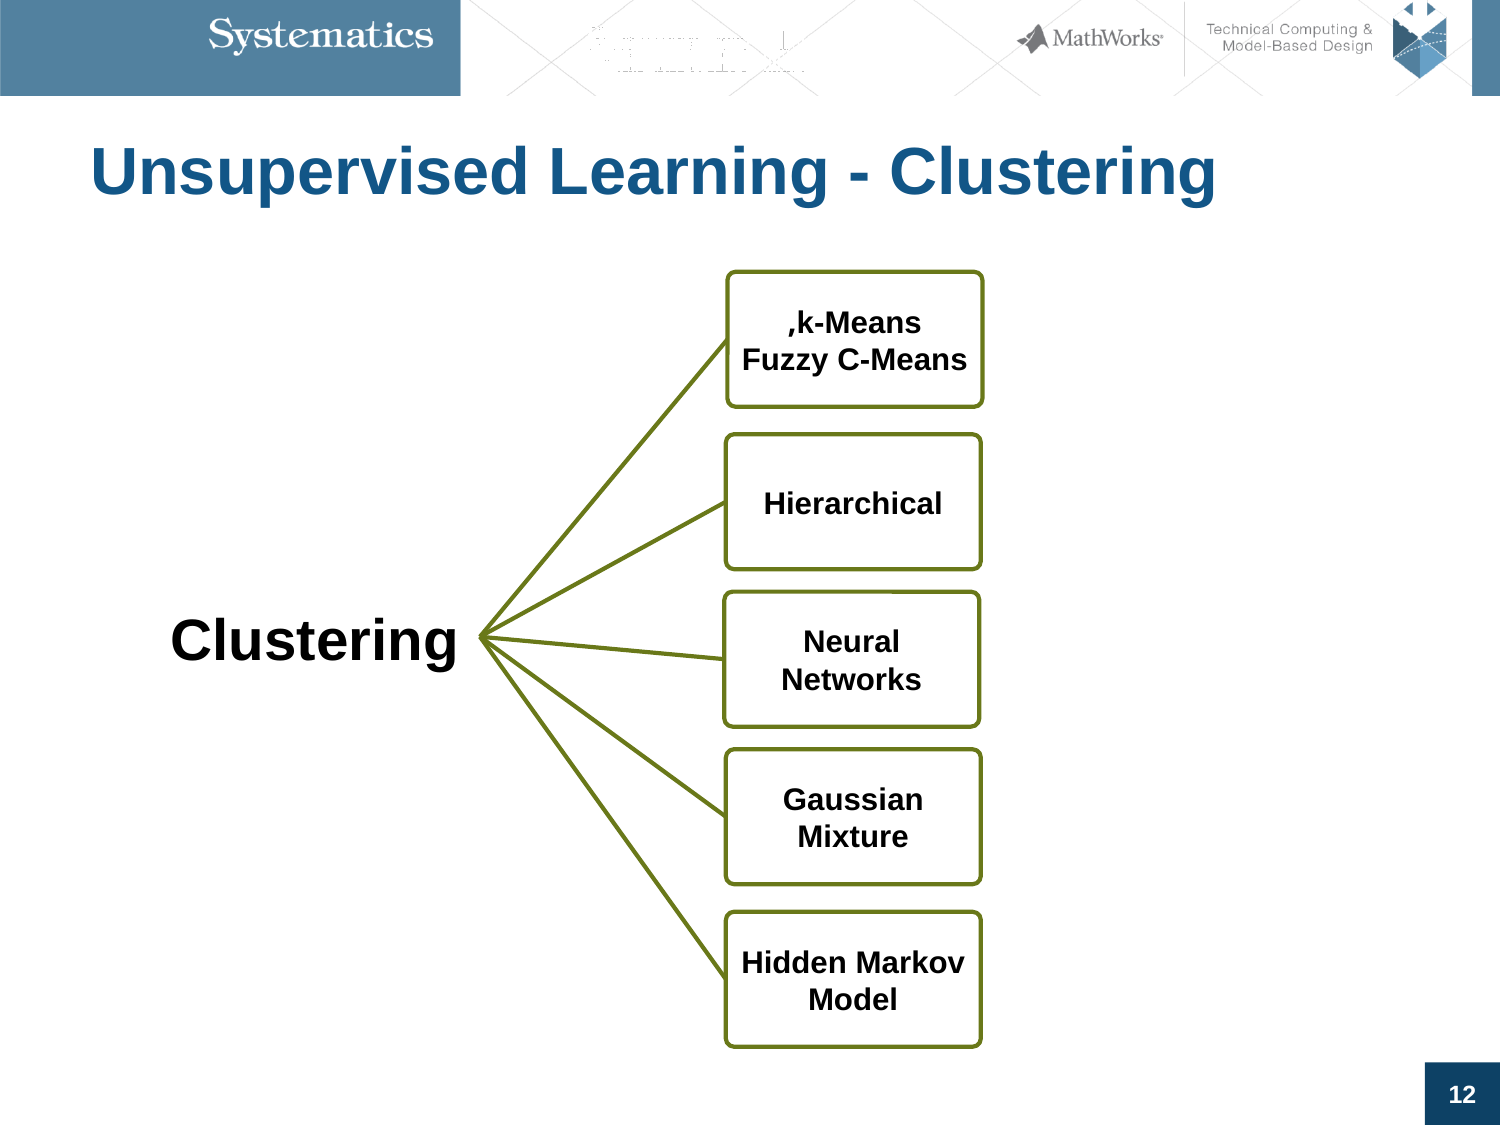

# Unsupervised Learning - Clustering
k-Means,
Fuzzy C-Means
Hierarchical
Clustering
Neural Networks
Gaussian Mixture
Hidden Markov Model